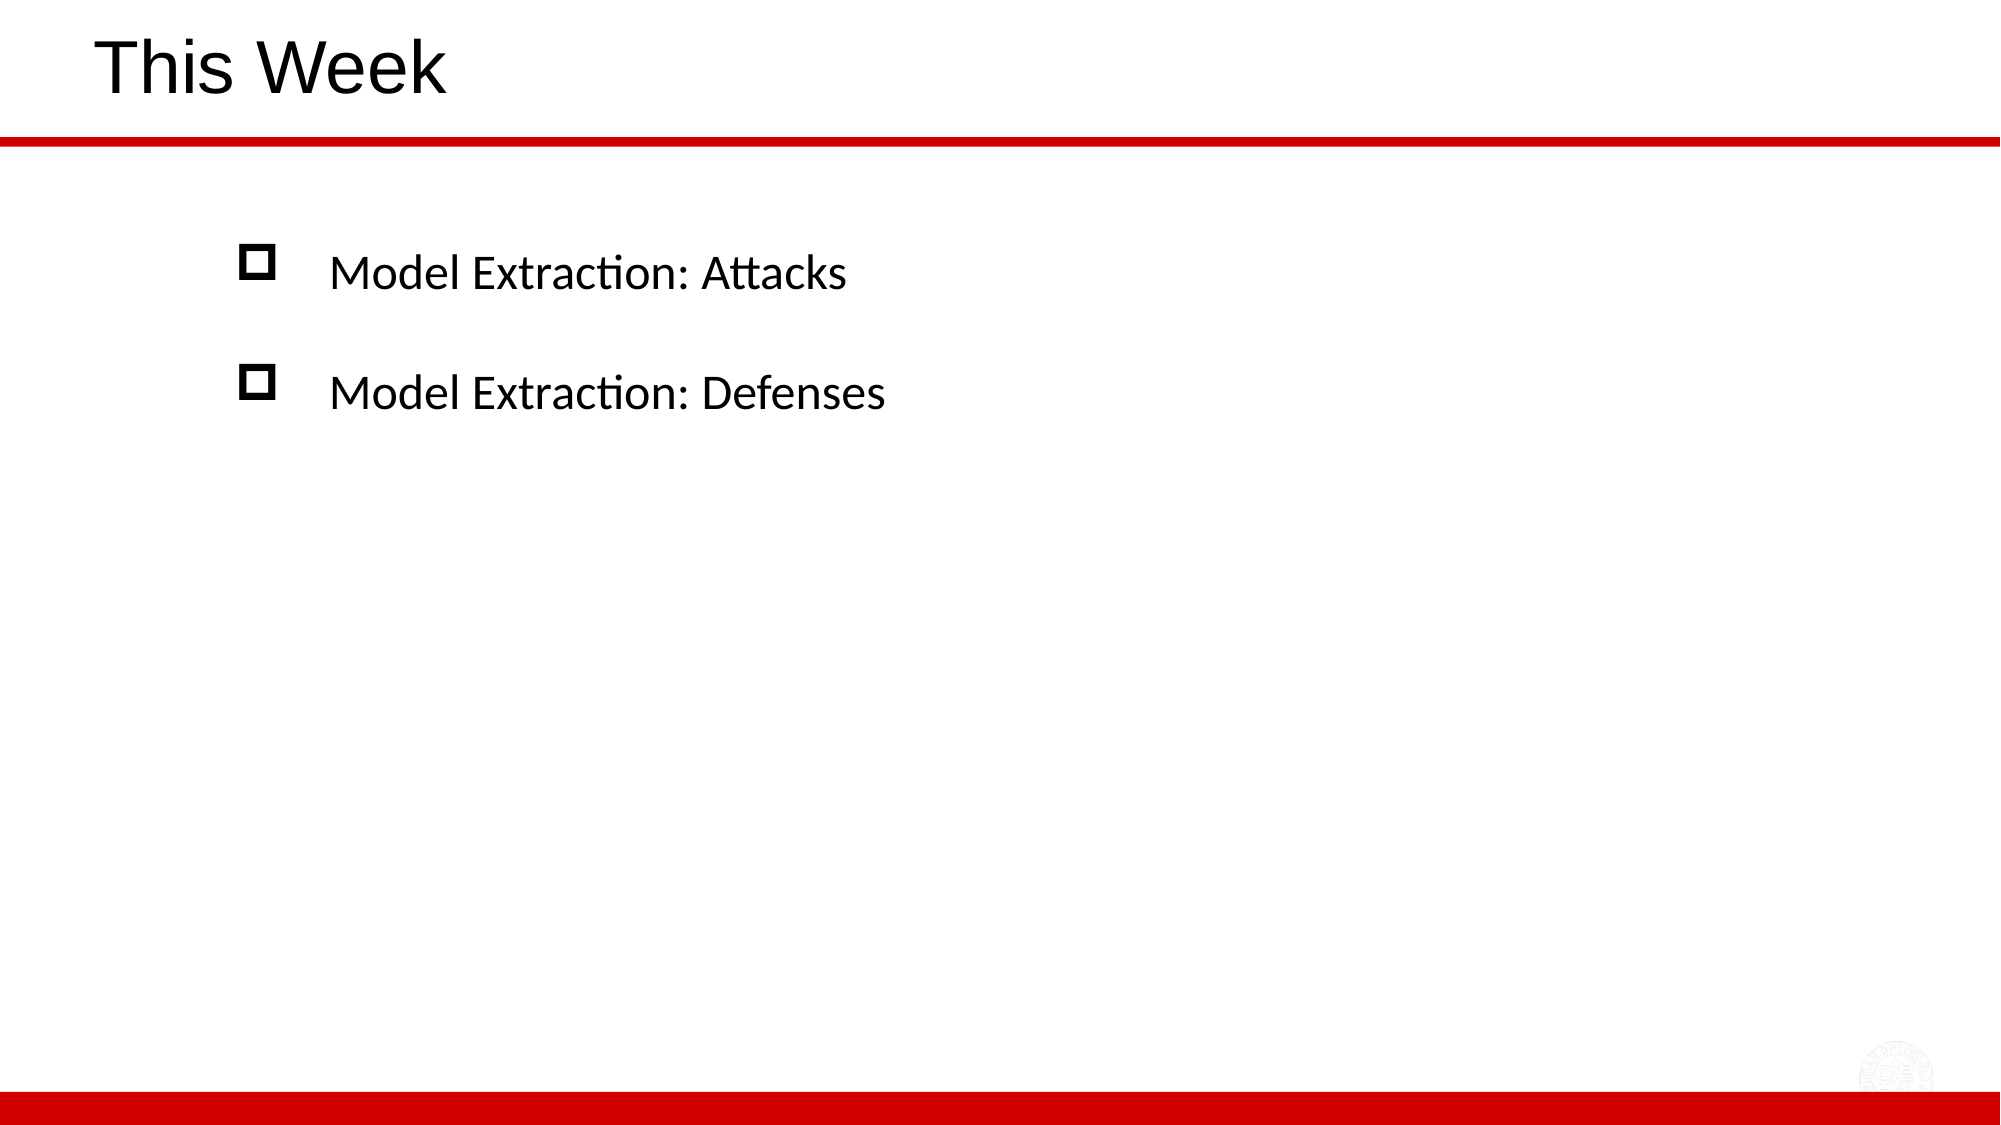

# This Week
Model Extraction: Attacks

Model Extraction: Defenses